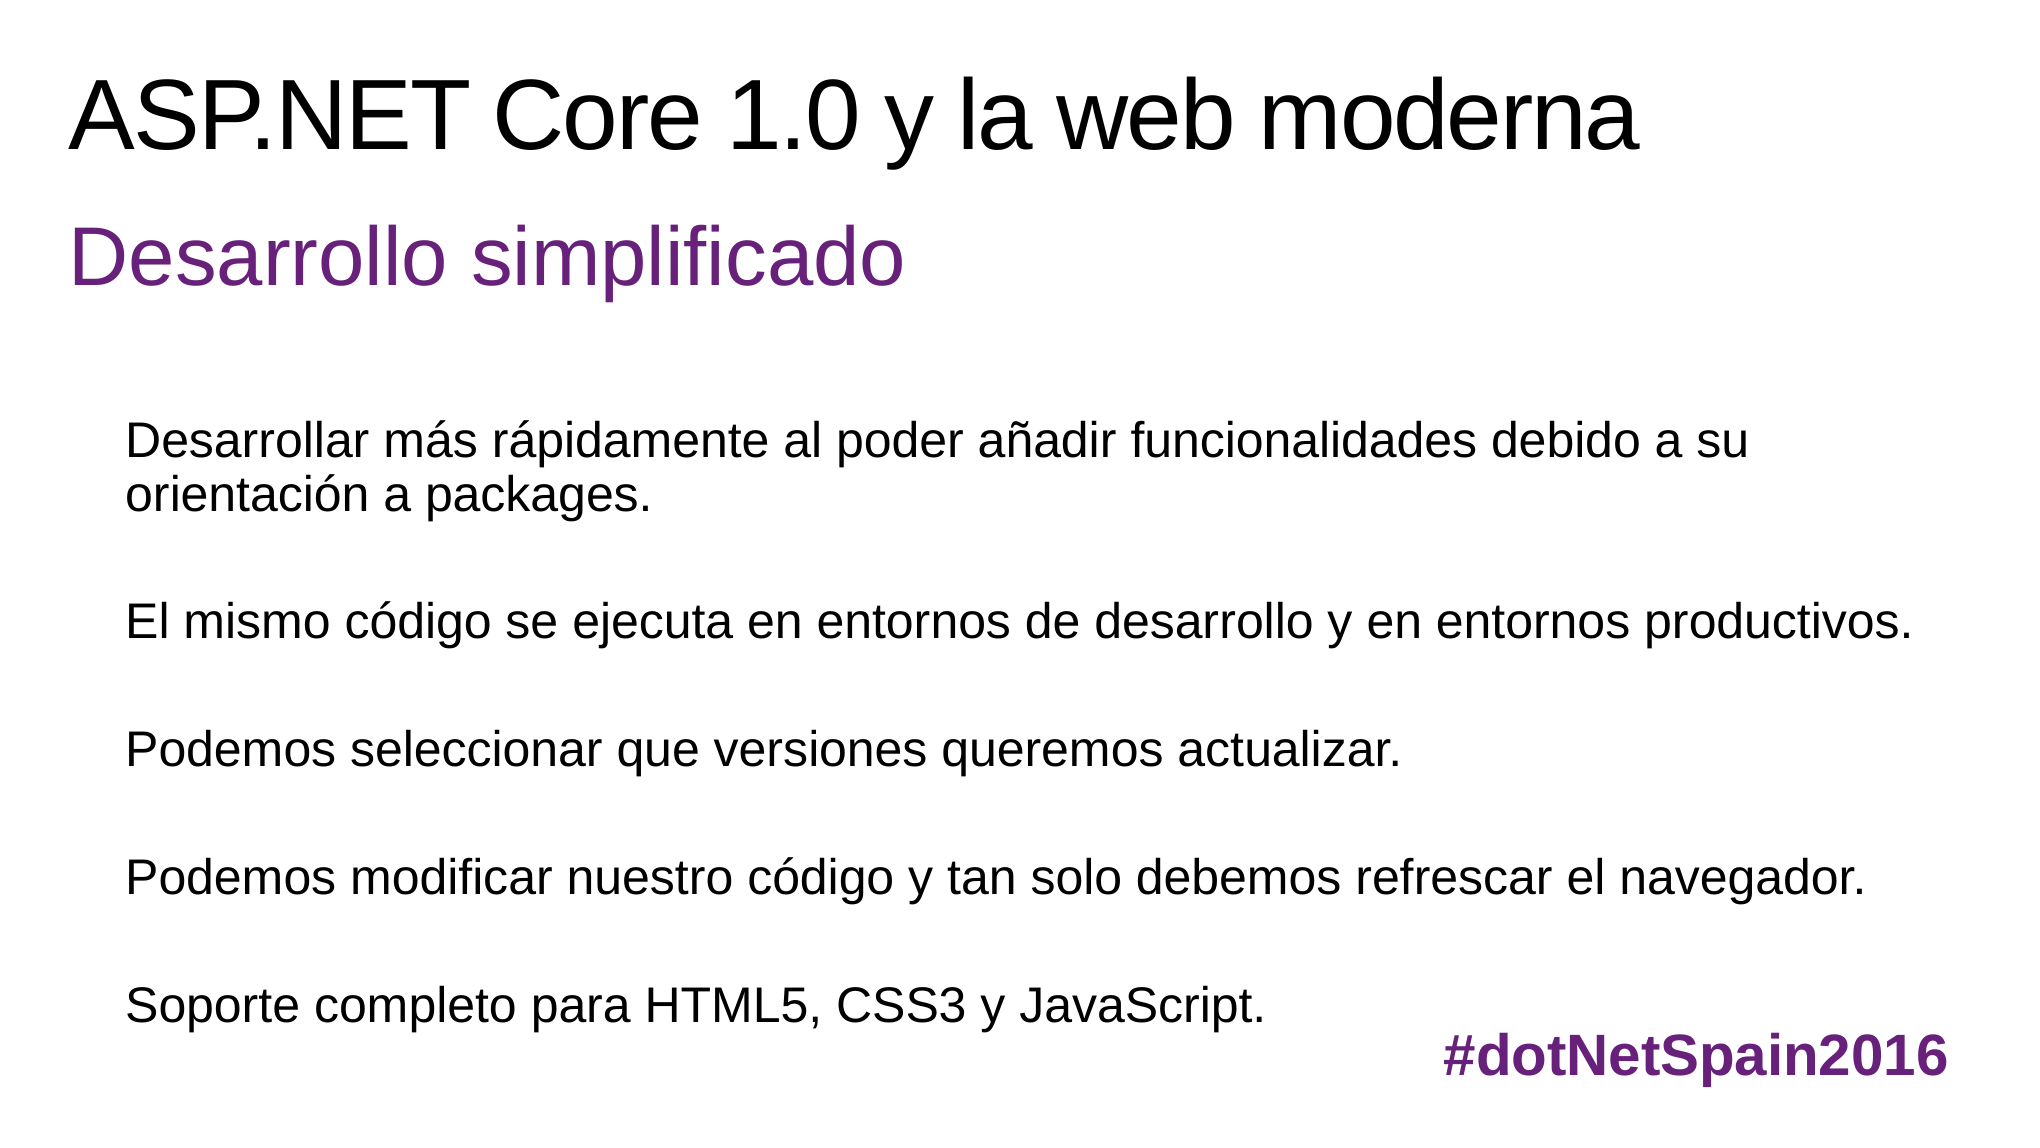

# ASP.NET Core 1.0 y la web moderna
Desarrollo simplificado
Desarrollar más rápidamente al poder añadir funcionalidades debido a su orientación a packages.

El mismo código se ejecuta en entornos de desarrollo y en entornos productivos.

Podemos seleccionar que versiones queremos actualizar.

Podemos modificar nuestro código y tan solo debemos refrescar el navegador.

Soporte completo para HTML5, CSS3 y JavaScript.